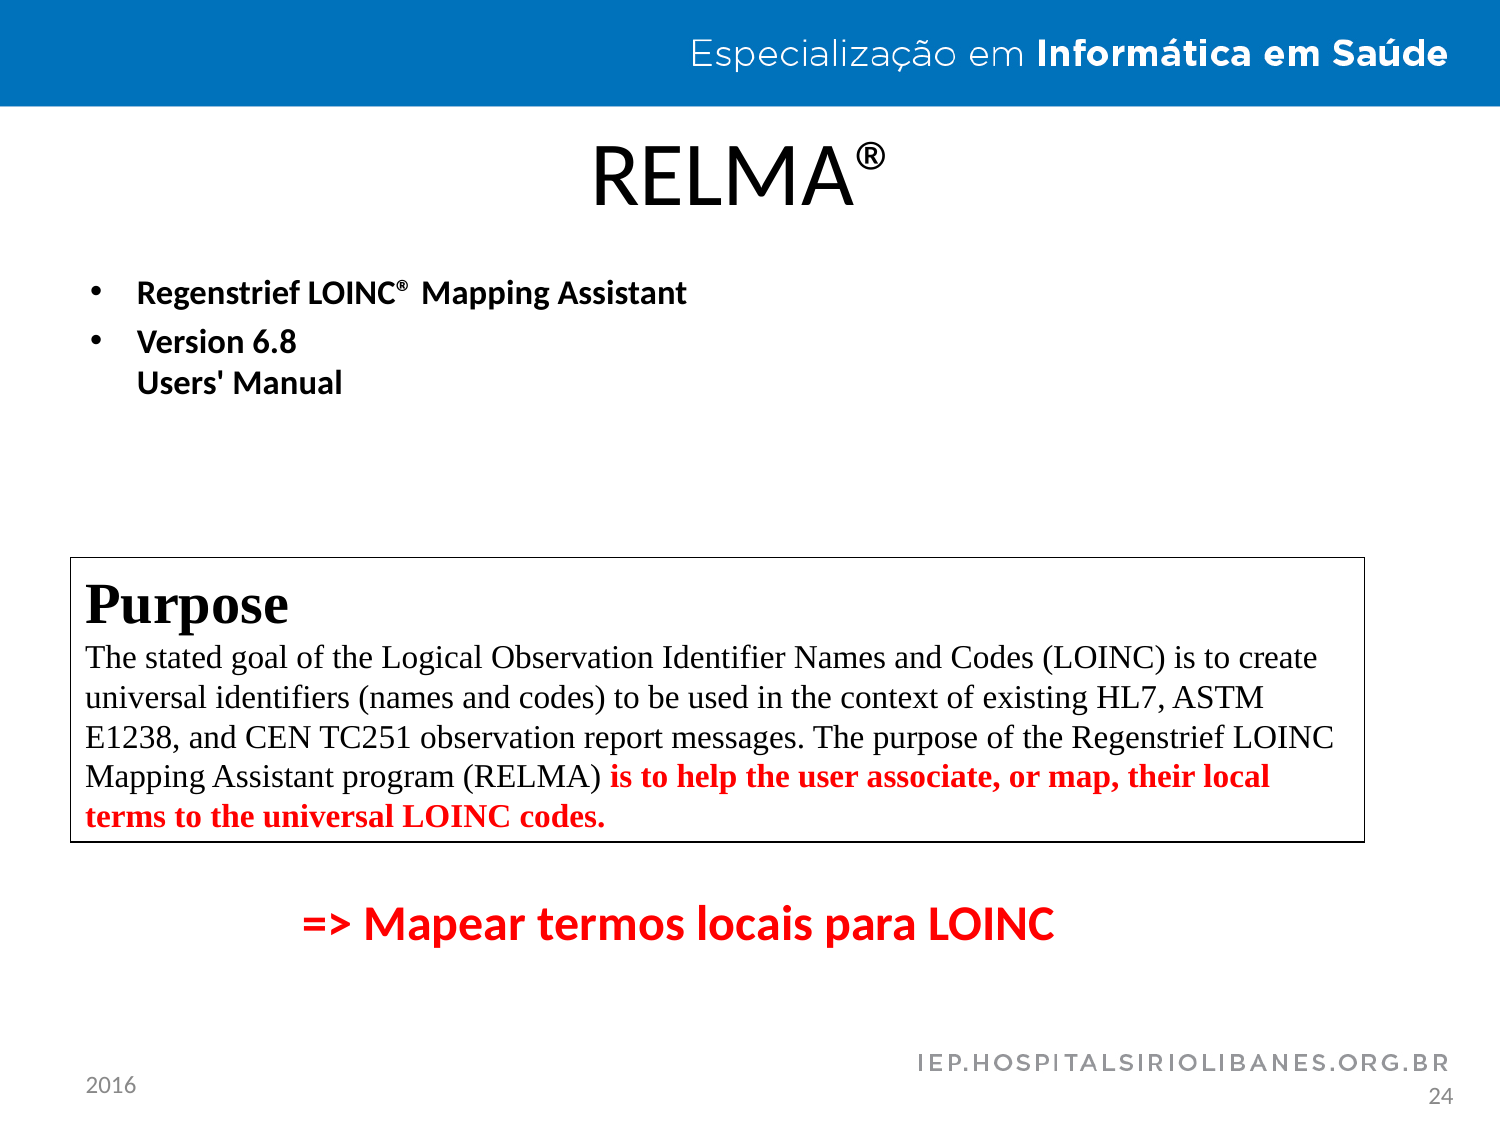

# RELMA®
Regenstrief LOINC® Mapping Assistant
Version 6.8
Users' Manual

Purpose
The stated goal of the Logical Observation Identifier Names and Codes (LOINC) is to create universal identifiers (names and codes) to be used in the context of existing HL7, ASTM E1238, and CEN TC251 observation report messages. The purpose of the Regenstrief LOINC Mapping Assistant program (RELMA) is to help the user associate, or map, their local terms to the universal LOINC codes.
=> Mapear termos locais para LOINC
2016
24